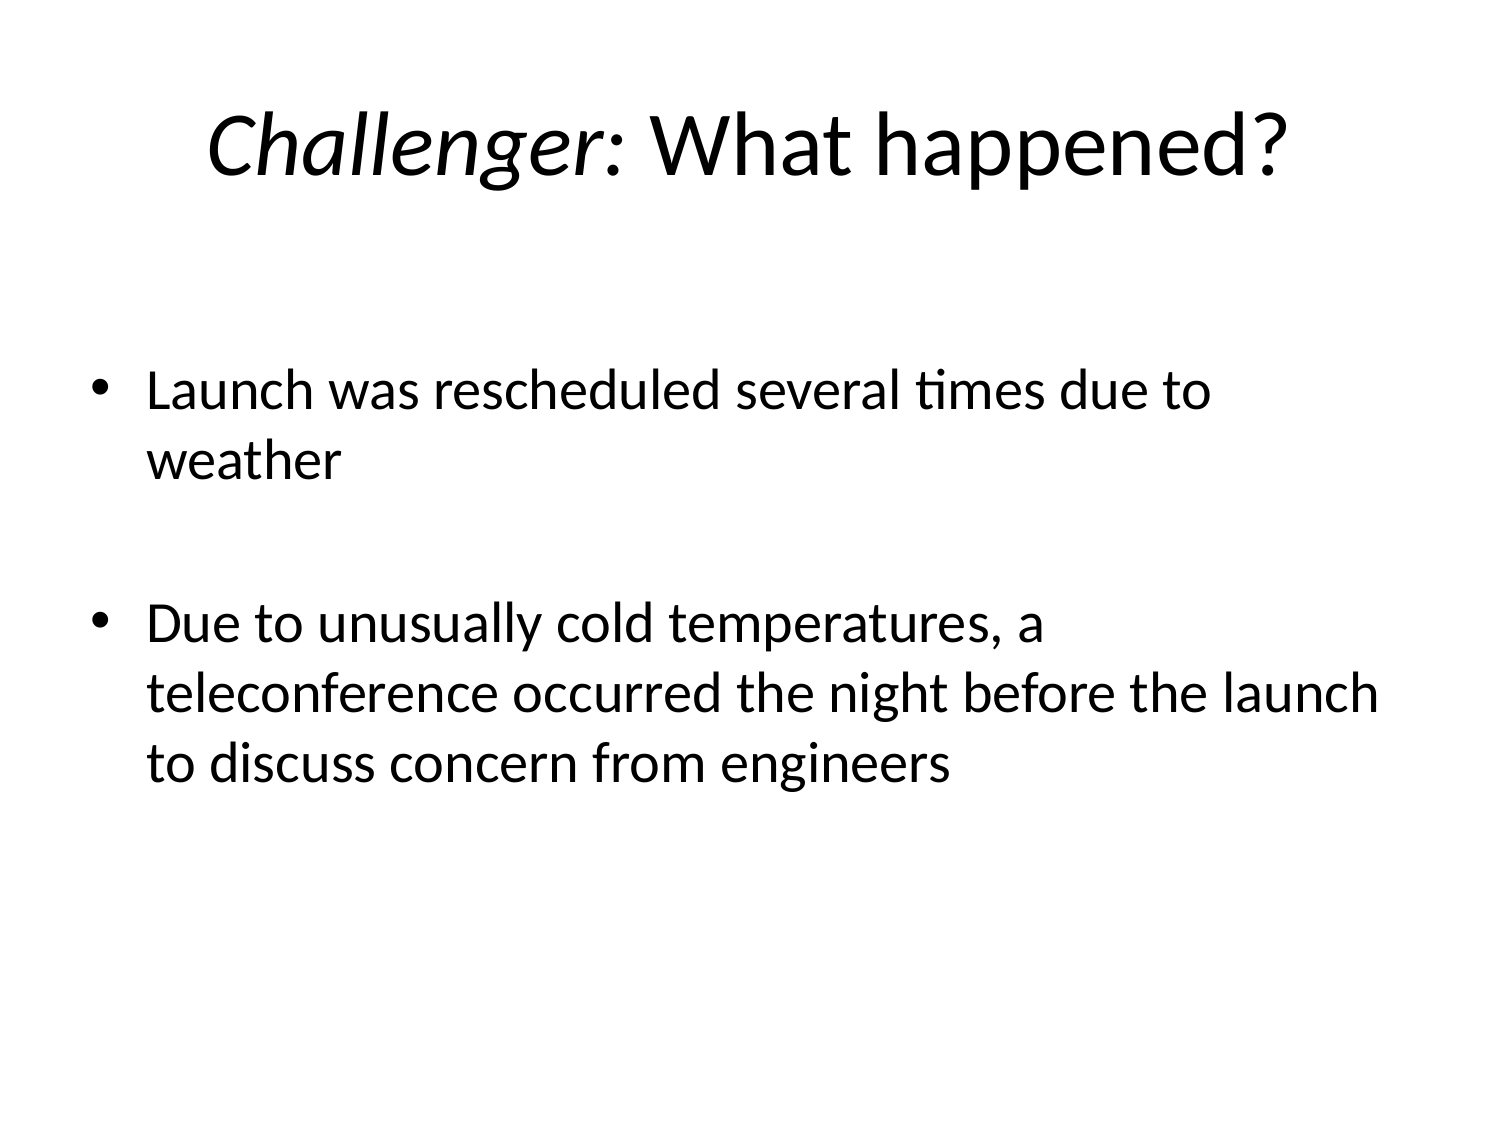

# Challenger: What happened?

Launch was rescheduled several times due to weather

Due to unusually cold temperatures, a teleconference occurred the night before the launch to discuss concern from engineers